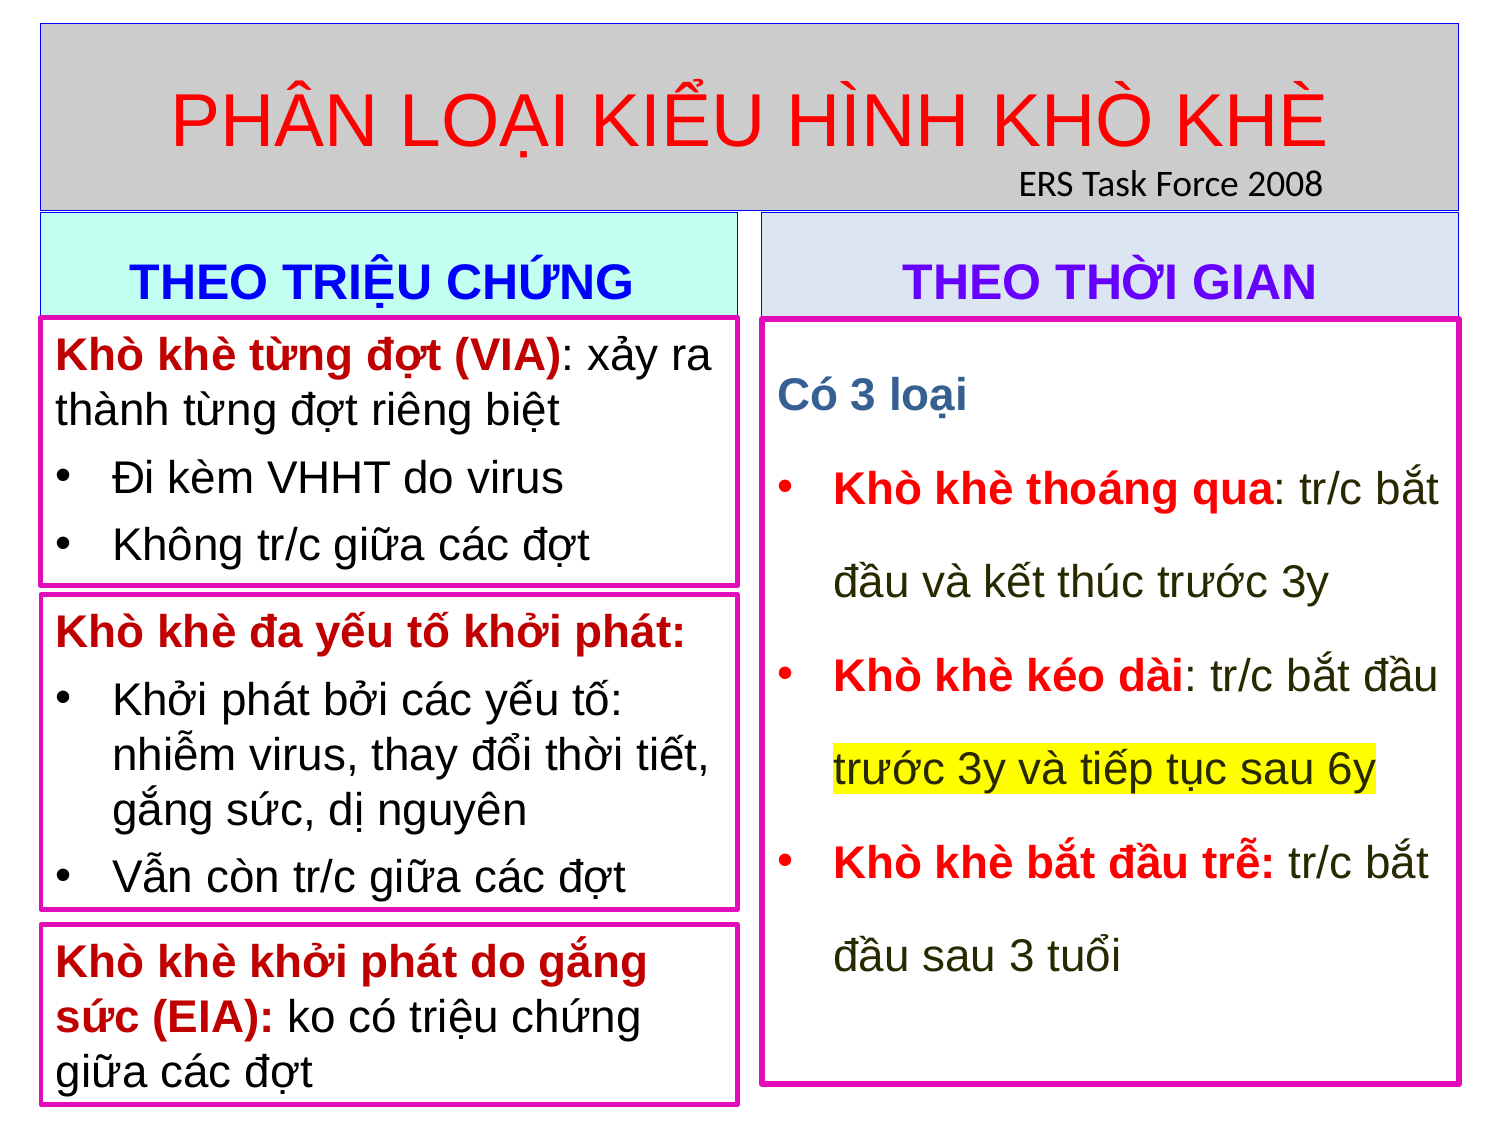

# PHÂN LOẠI KIỂU HÌNH KHÒ KHÈ
ERS Task Force 2008
THEO TRIỆU CHỨNG
THEO THỜI GIAN
Khò khè từng đợt (VIA): xảy ra thành từng đợt riêng biệt
Đi kèm VHHT do virus
Không tr/c giữa các đợt
Có 3 loại
Khò khè thoáng qua: tr/c bắt đầu và kết thúc trước 3y
Khò khè kéo dài: tr/c bắt đầu trước 3y và tiếp tục sau 6y
Khò khè bắt đầu trễ: tr/c bắt đầu sau 3 tuổi
Khò khè đa yếu tố khởi phát:
Khởi phát bởi các yếu tố: nhiễm virus, thay đổi thời tiết, gắng sức, dị nguyên
Vẫn còn tr/c giữa các đợt
Khò khè khởi phát do gắng sức (EIA): ko có triệu chứng giữa các đợt